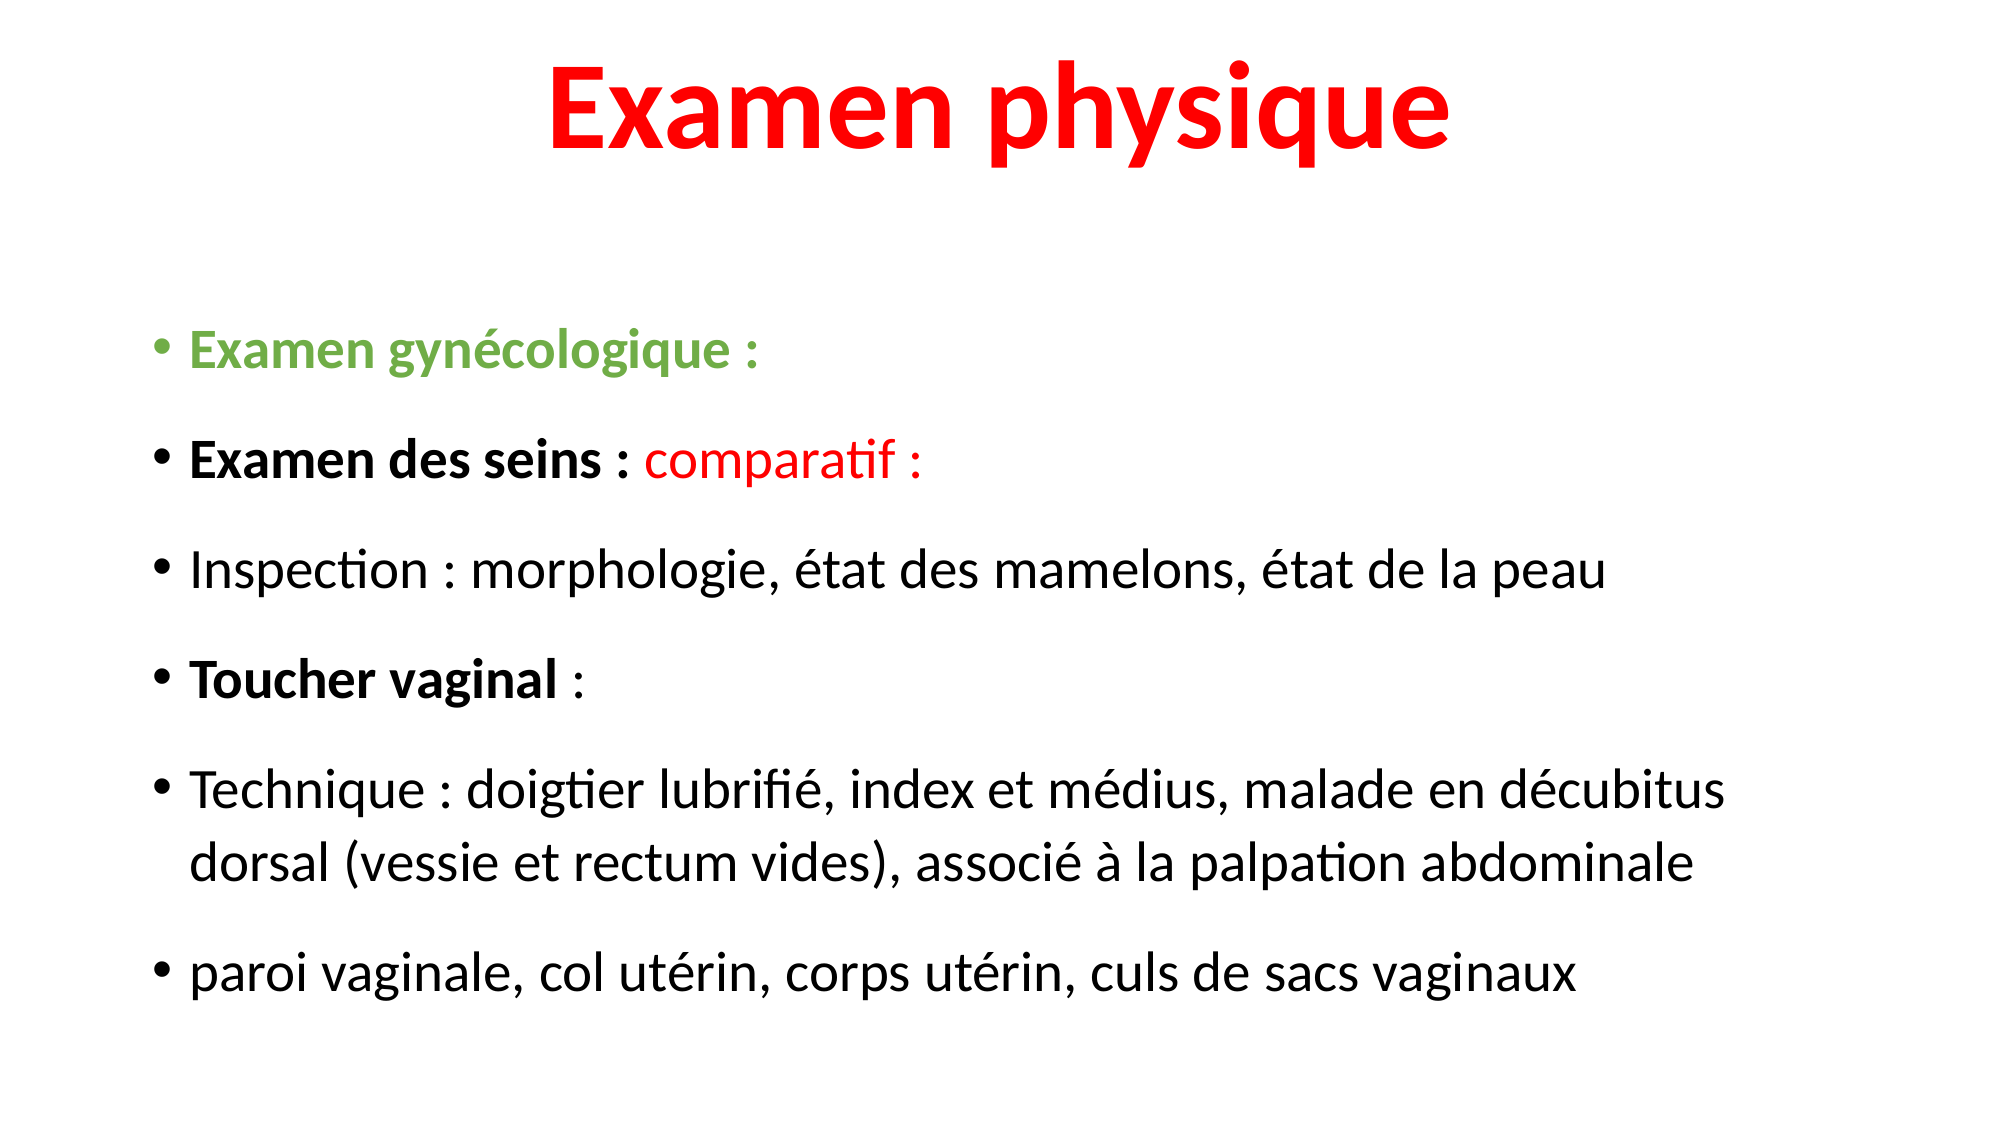

# Examen physique
Examen gynécologique :
Examen des seins : comparatif :
Inspection : morphologie, état des mamelons, état de la peau
Toucher vaginal :
Technique : doigtier lubrifié, index et médius, malade en décubitus dorsal (vessie et rectum vides), associé à la palpation abdominale
paroi vaginale, col utérin, corps utérin, culs de sacs vaginaux